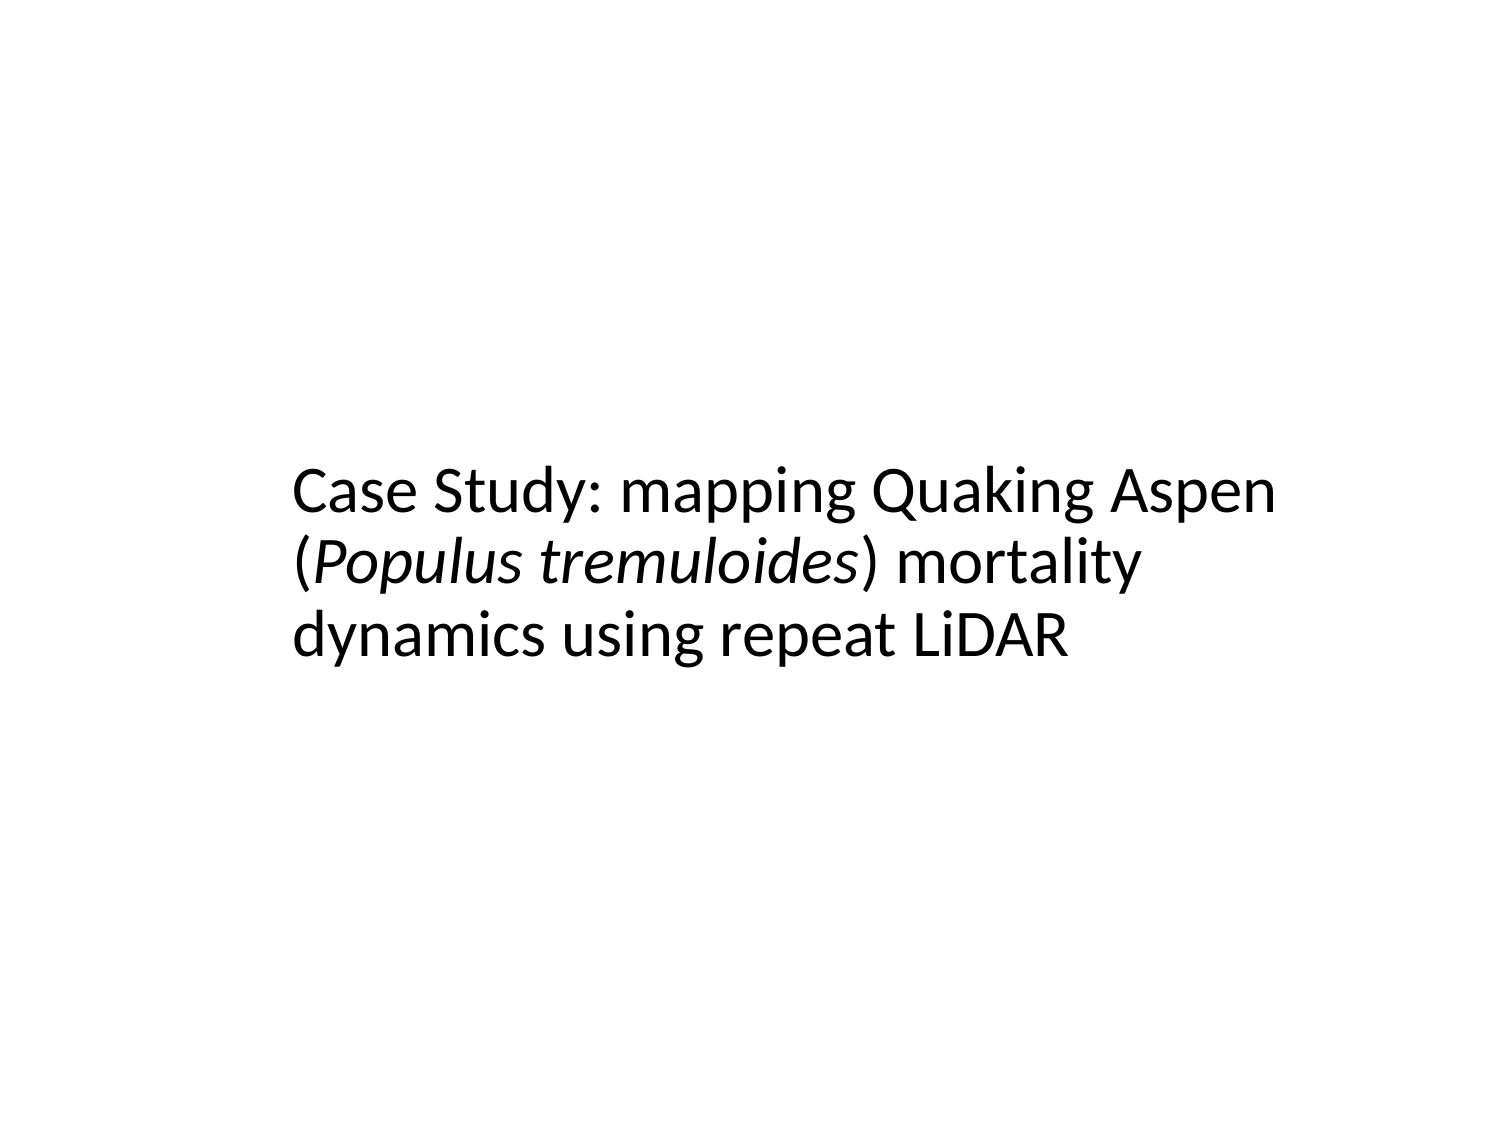

# Case Study: mapping Quaking Aspen (Populus tremuloides) mortality dynamics using repeat LiDAR